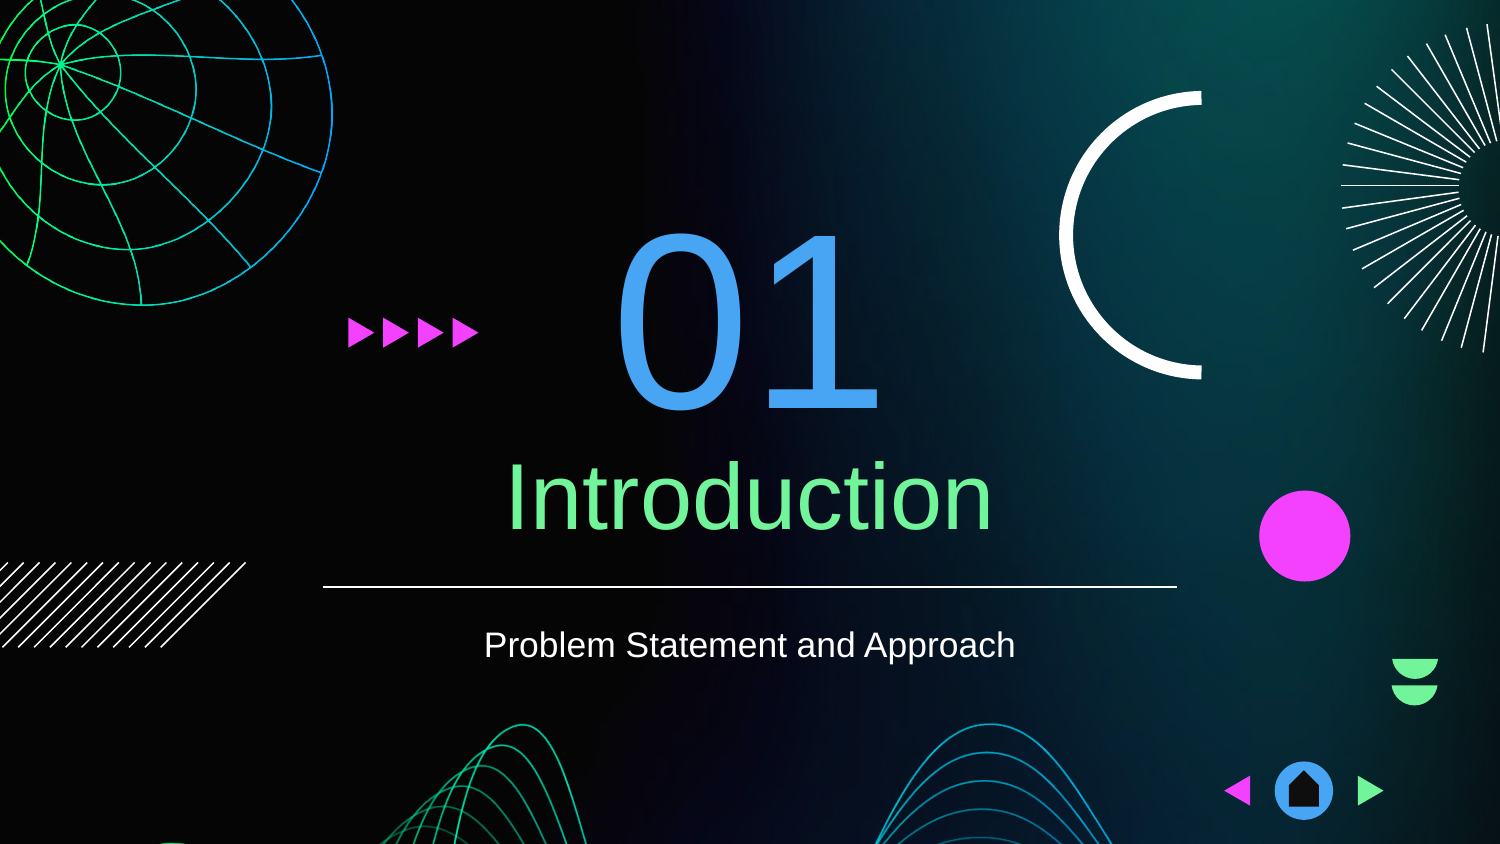

01

# Introduction

Problem Statement and Approach